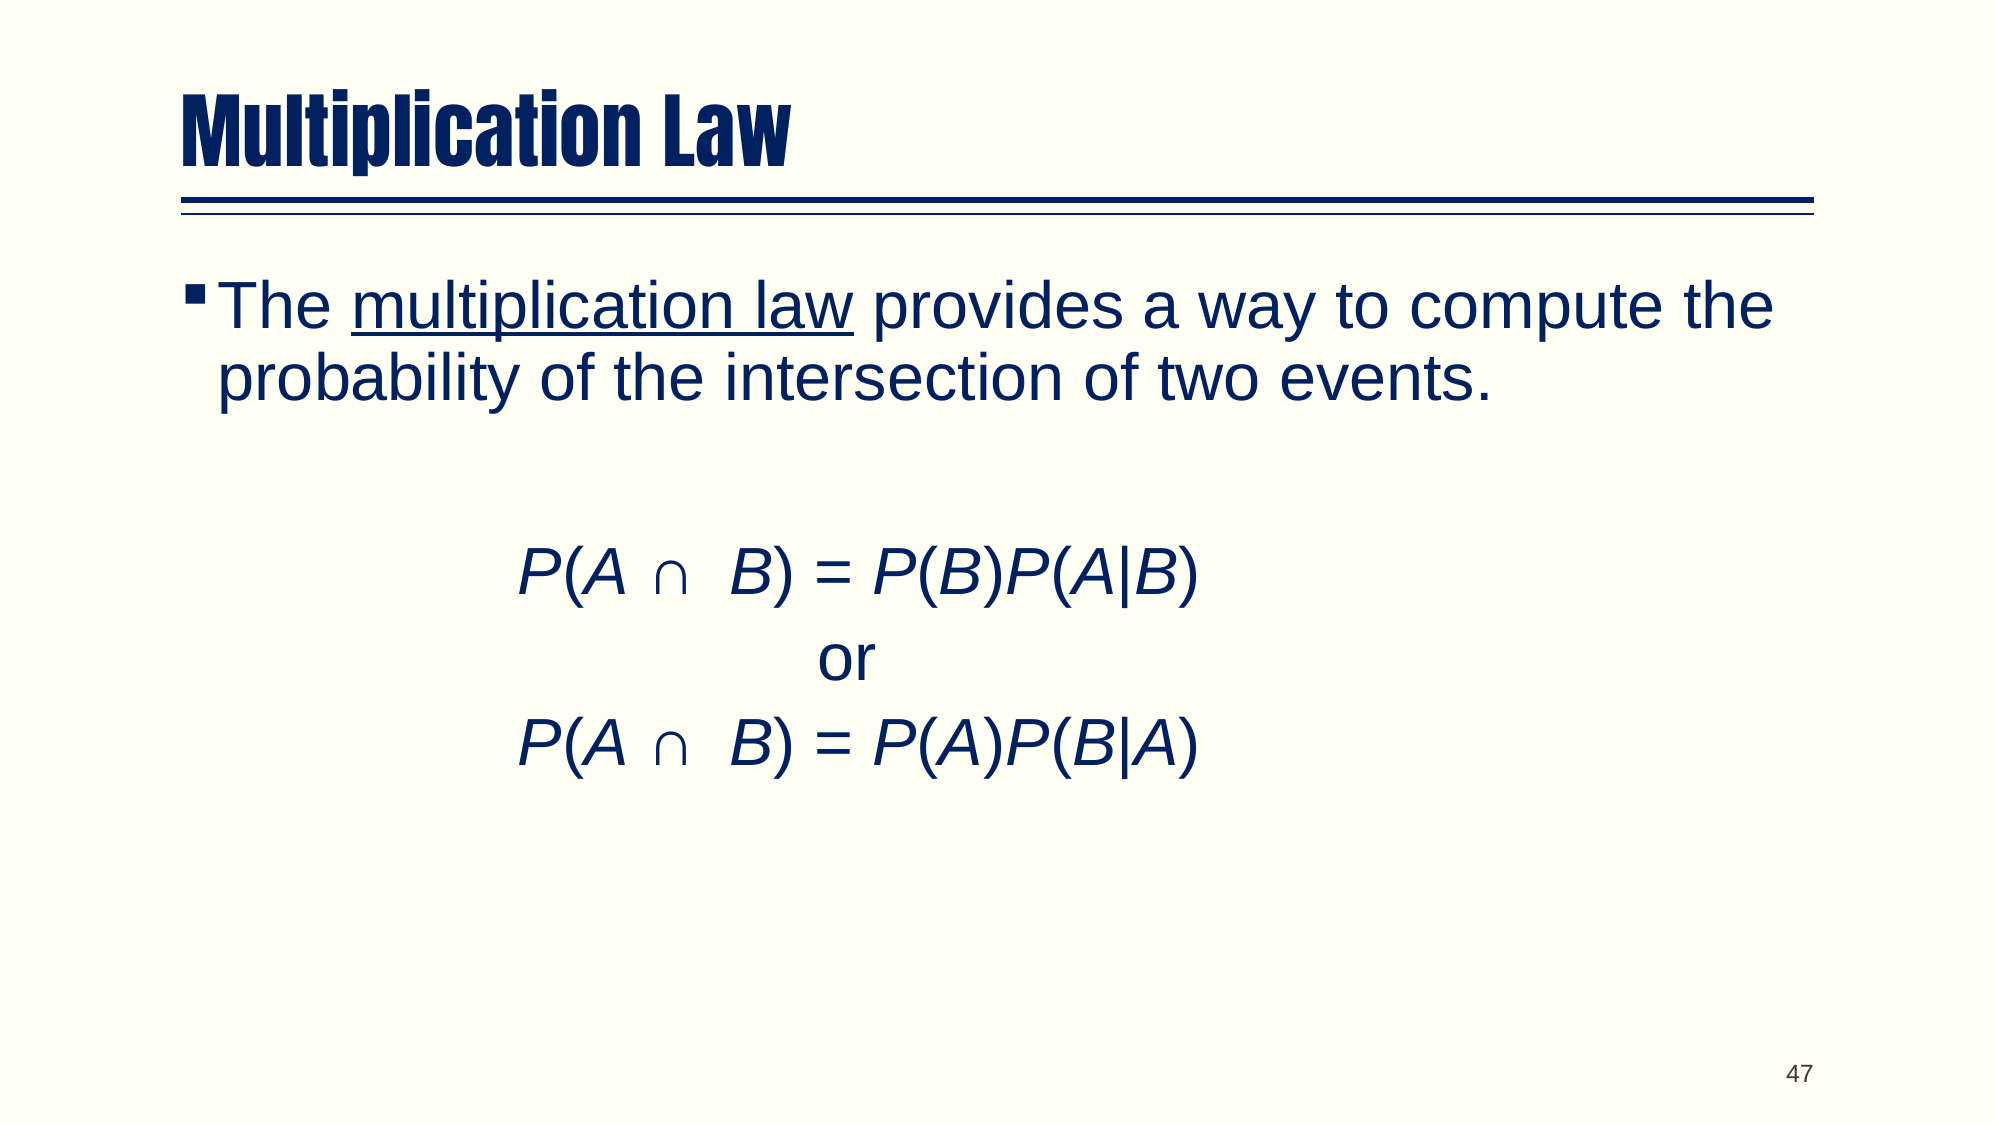

# Multiplication Law
The multiplication law provides a way to compute the probability of the intersection of two events.

			P(A ∩ B) = P(B)P(A|B)
					or
			P(A ∩ B) = P(A)P(B|A)

47